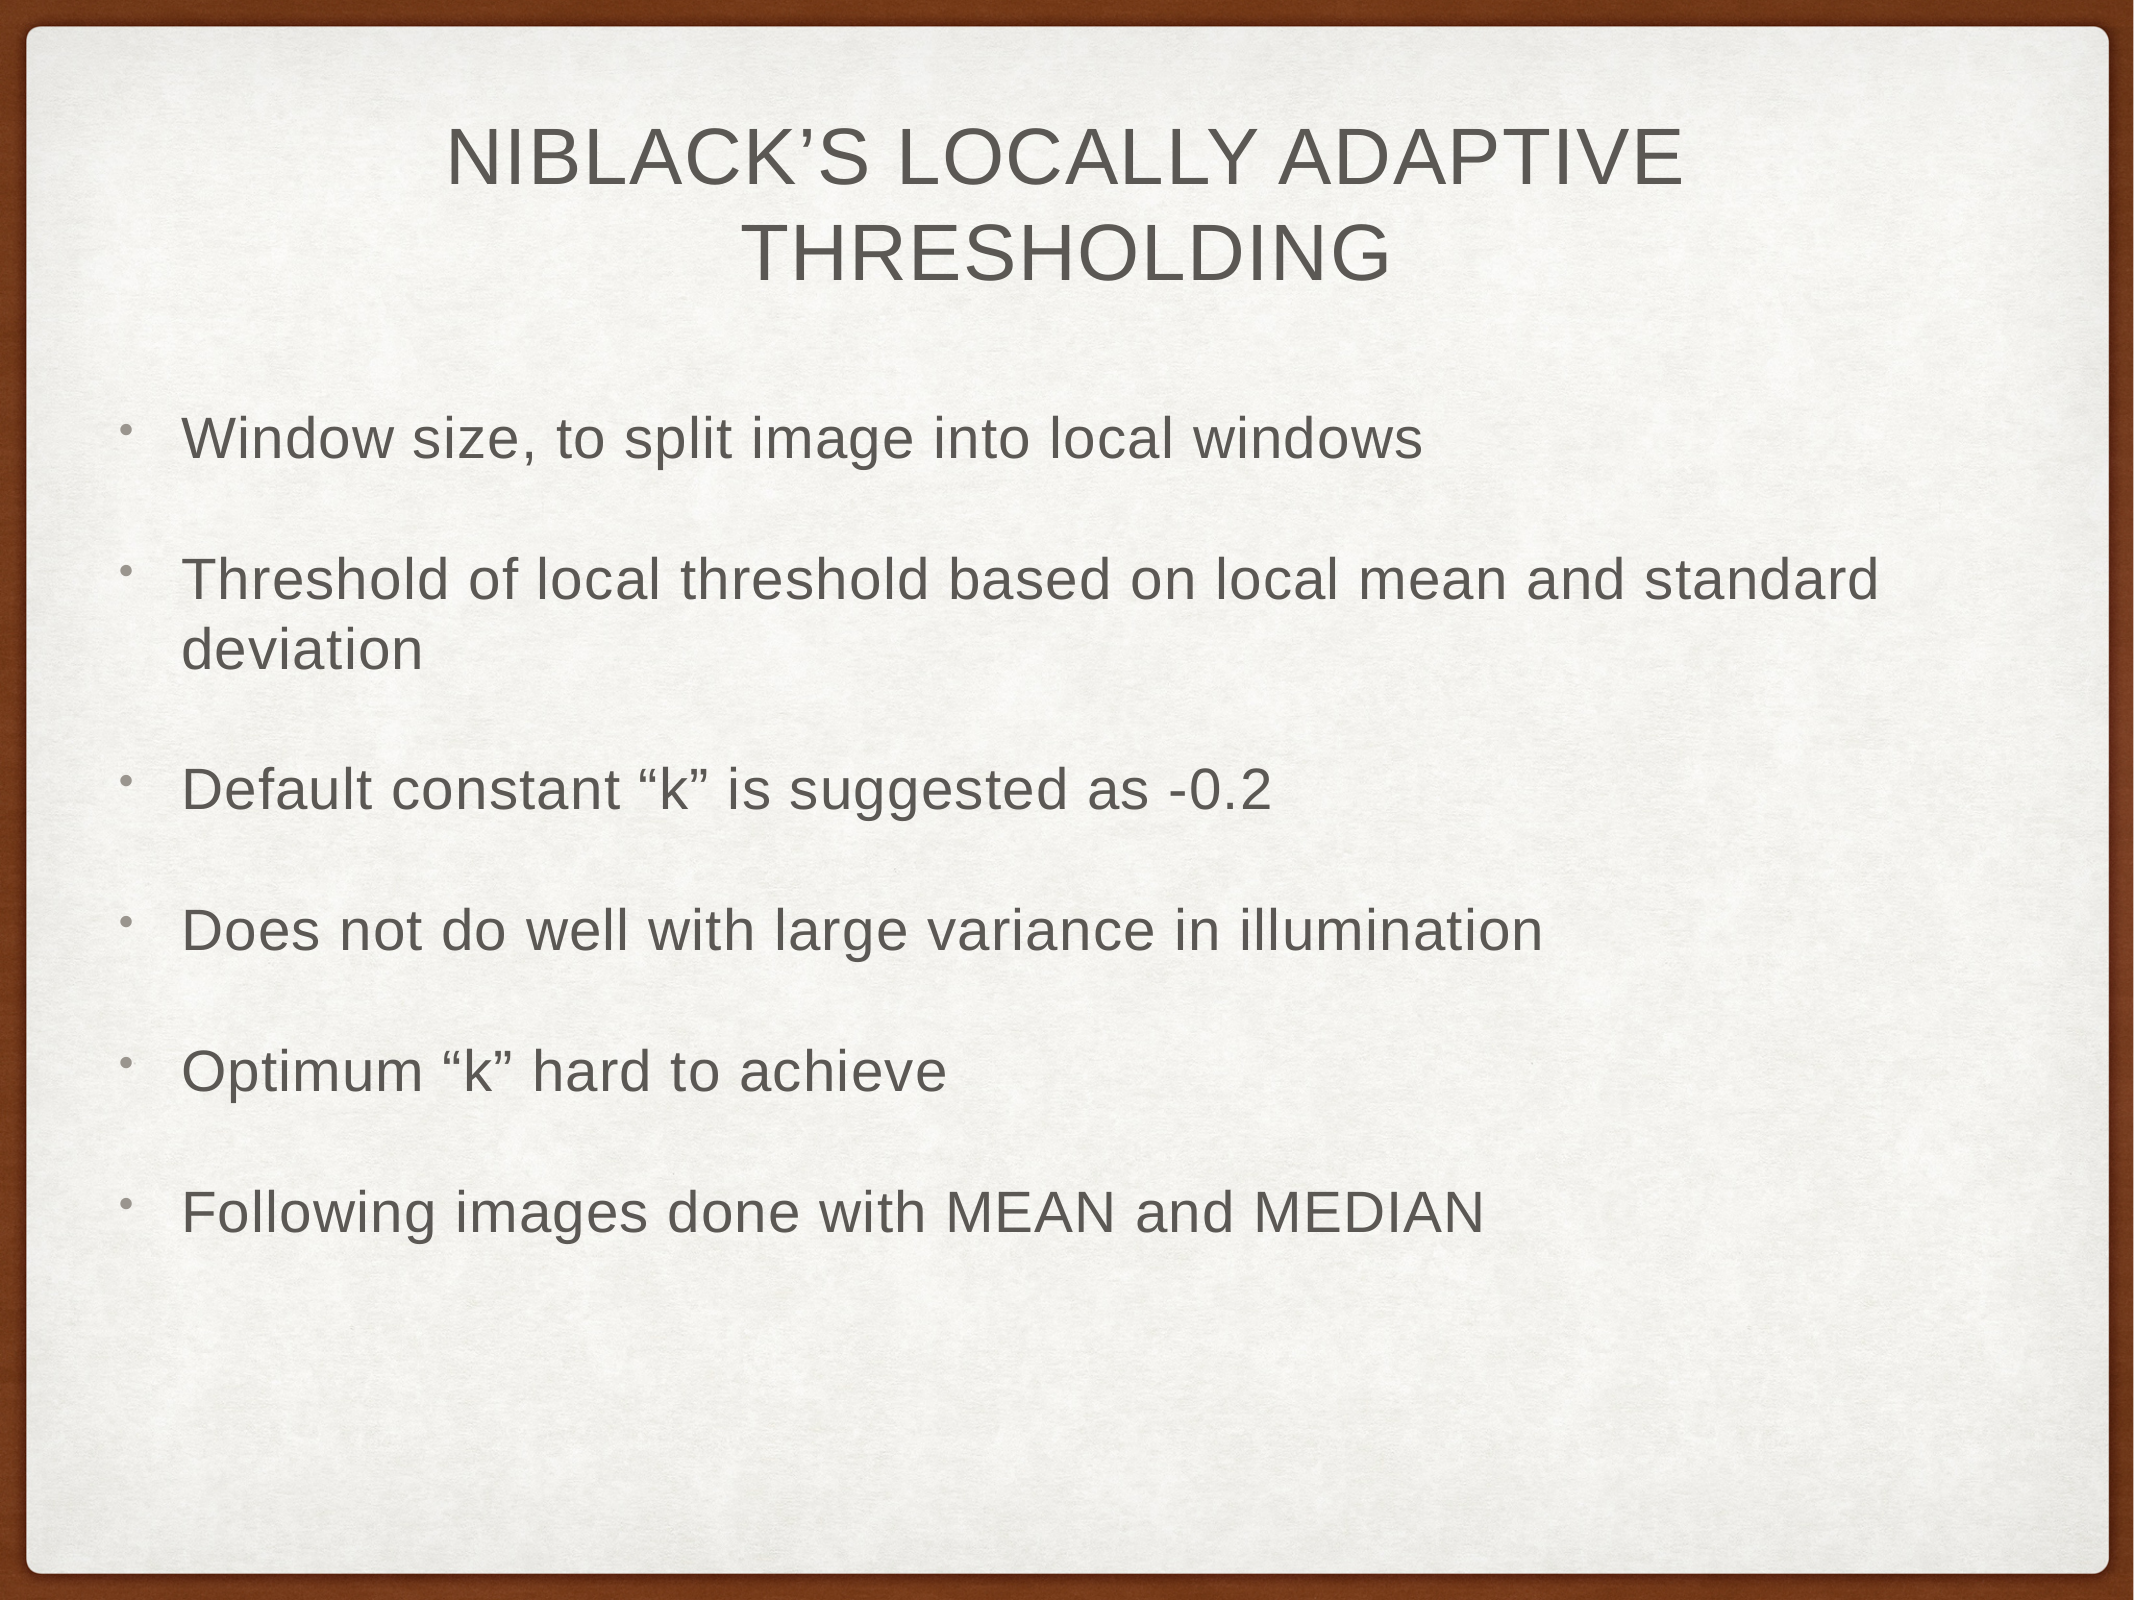

# Niblack’s Locally Adaptive Thresholding
Window size, to split image into local windows
Threshold of local threshold based on local mean and standard deviation
Default constant “k” is suggested as -0.2
Does not do well with large variance in illumination
Optimum “k” hard to achieve
Following images done with MEAN and MEDIAN